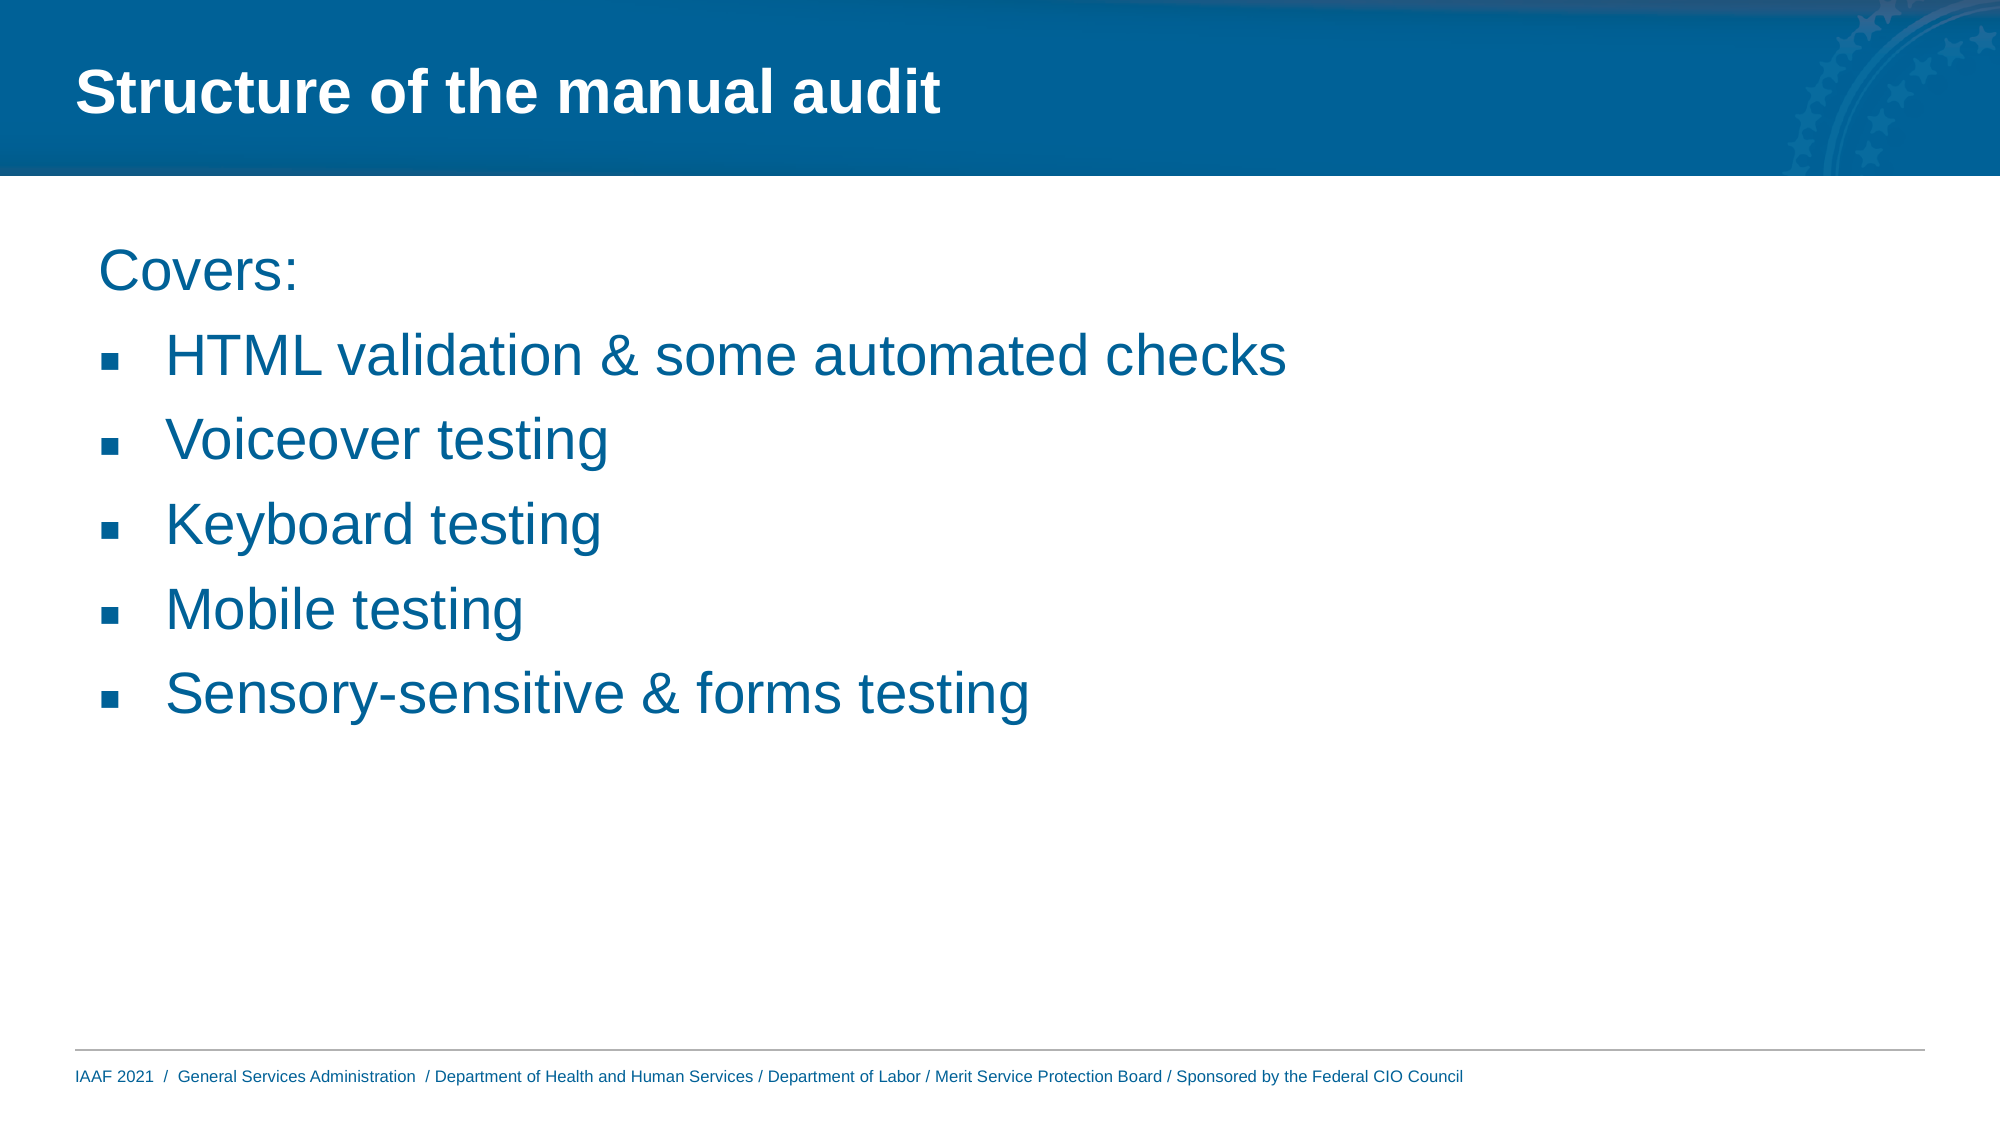

# Structure of the manual audit
Covers:
HTML validation & some automated checks
Voiceover testing
Keyboard testing
Mobile testing
Sensory-sensitive & forms testing